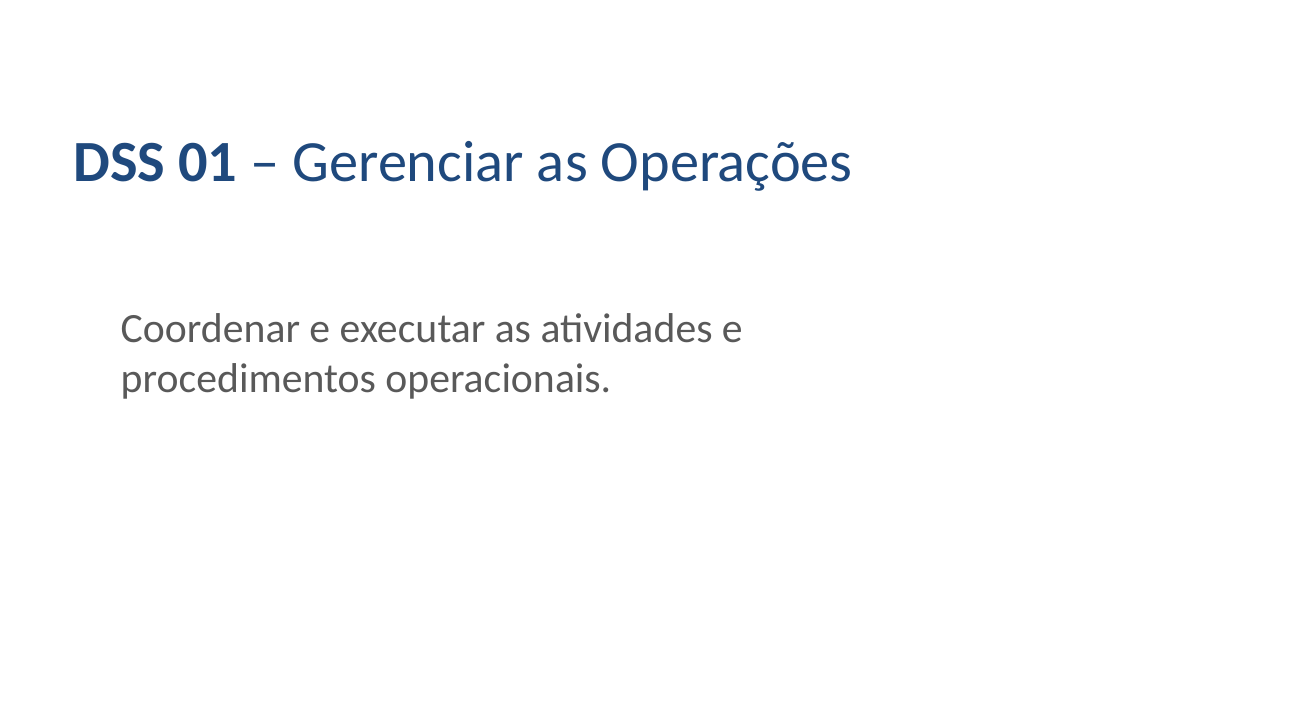

DSS 01 – Gerenciar as Operações
Coordenar e executar as atividades e procedimentos operacionais.